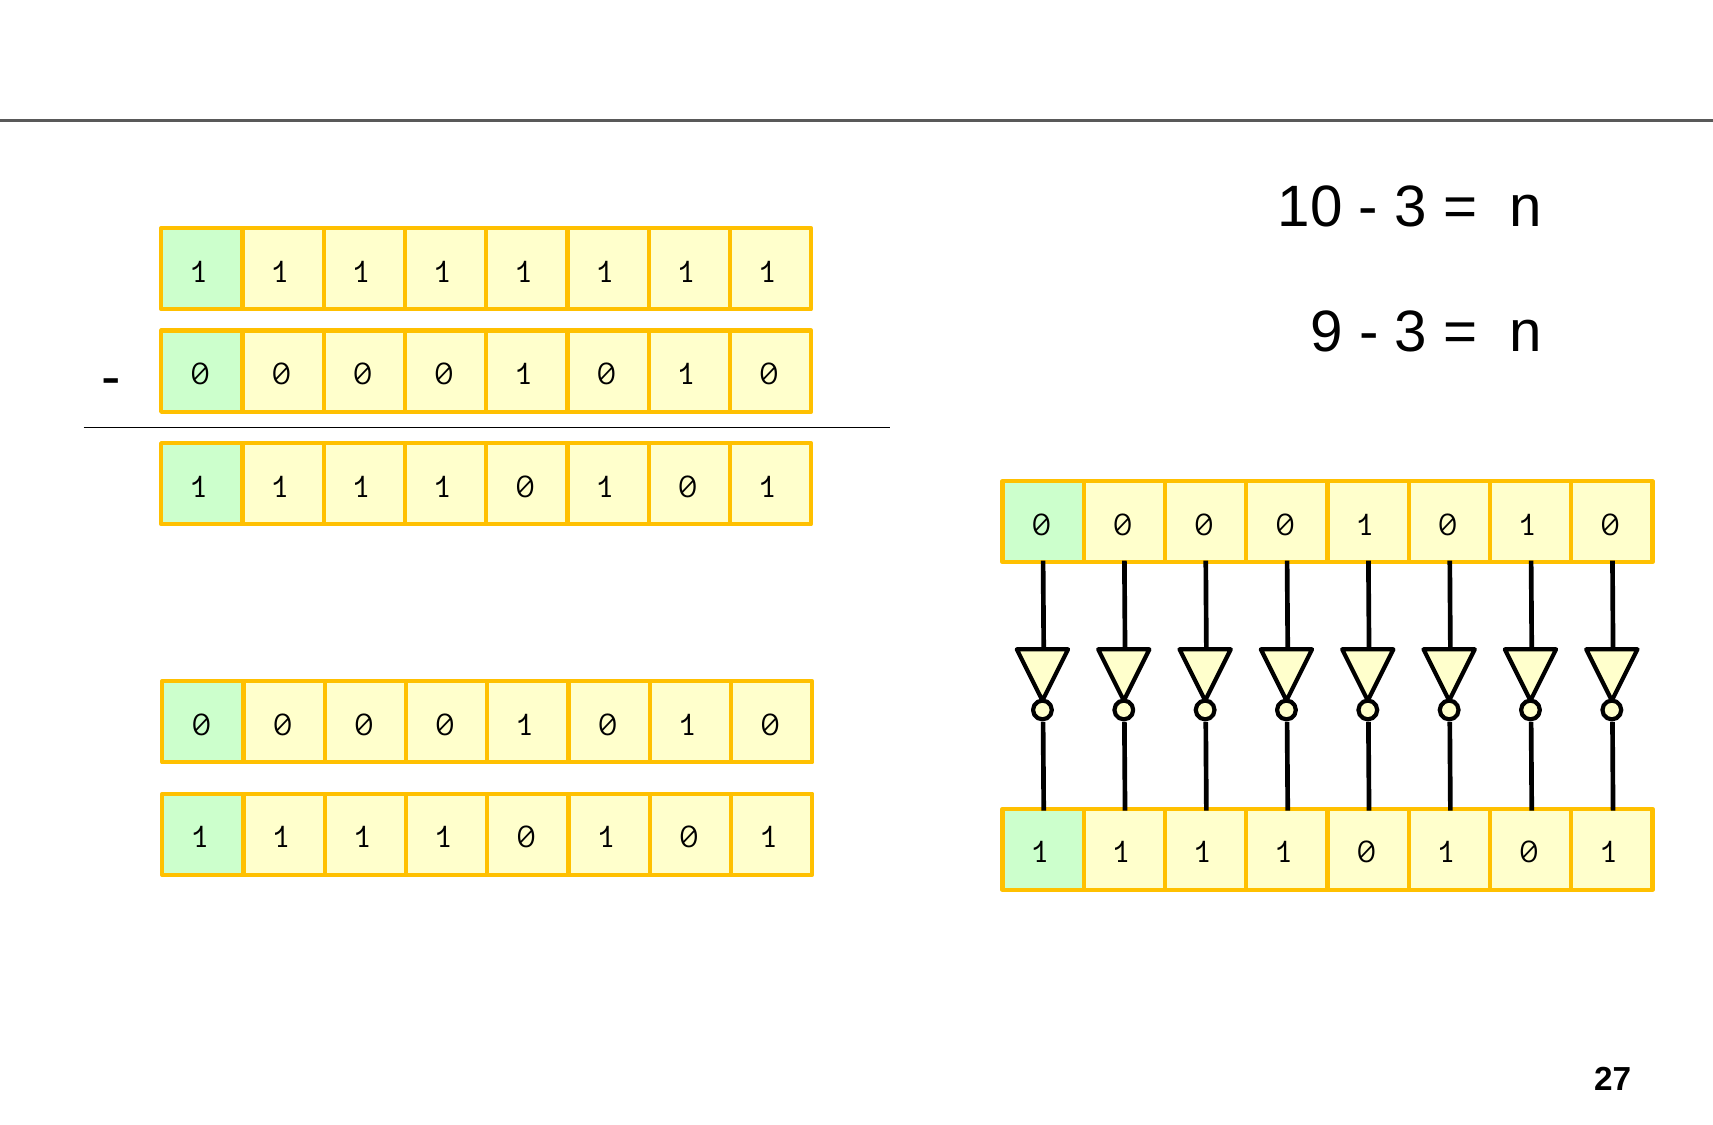

10 - 3 =  n
1
1
1
1
1
1
1
1
9 - 3 =  n
-
0
0
0
0
1
0
1
0
1
1
1
1
0
1
0
1
0
0
0
0
1
0
1
0

0
0
0
0
1
0
1
0
1
1
1
1
0
1
0
1
1
1
1
1
0
1
0
1